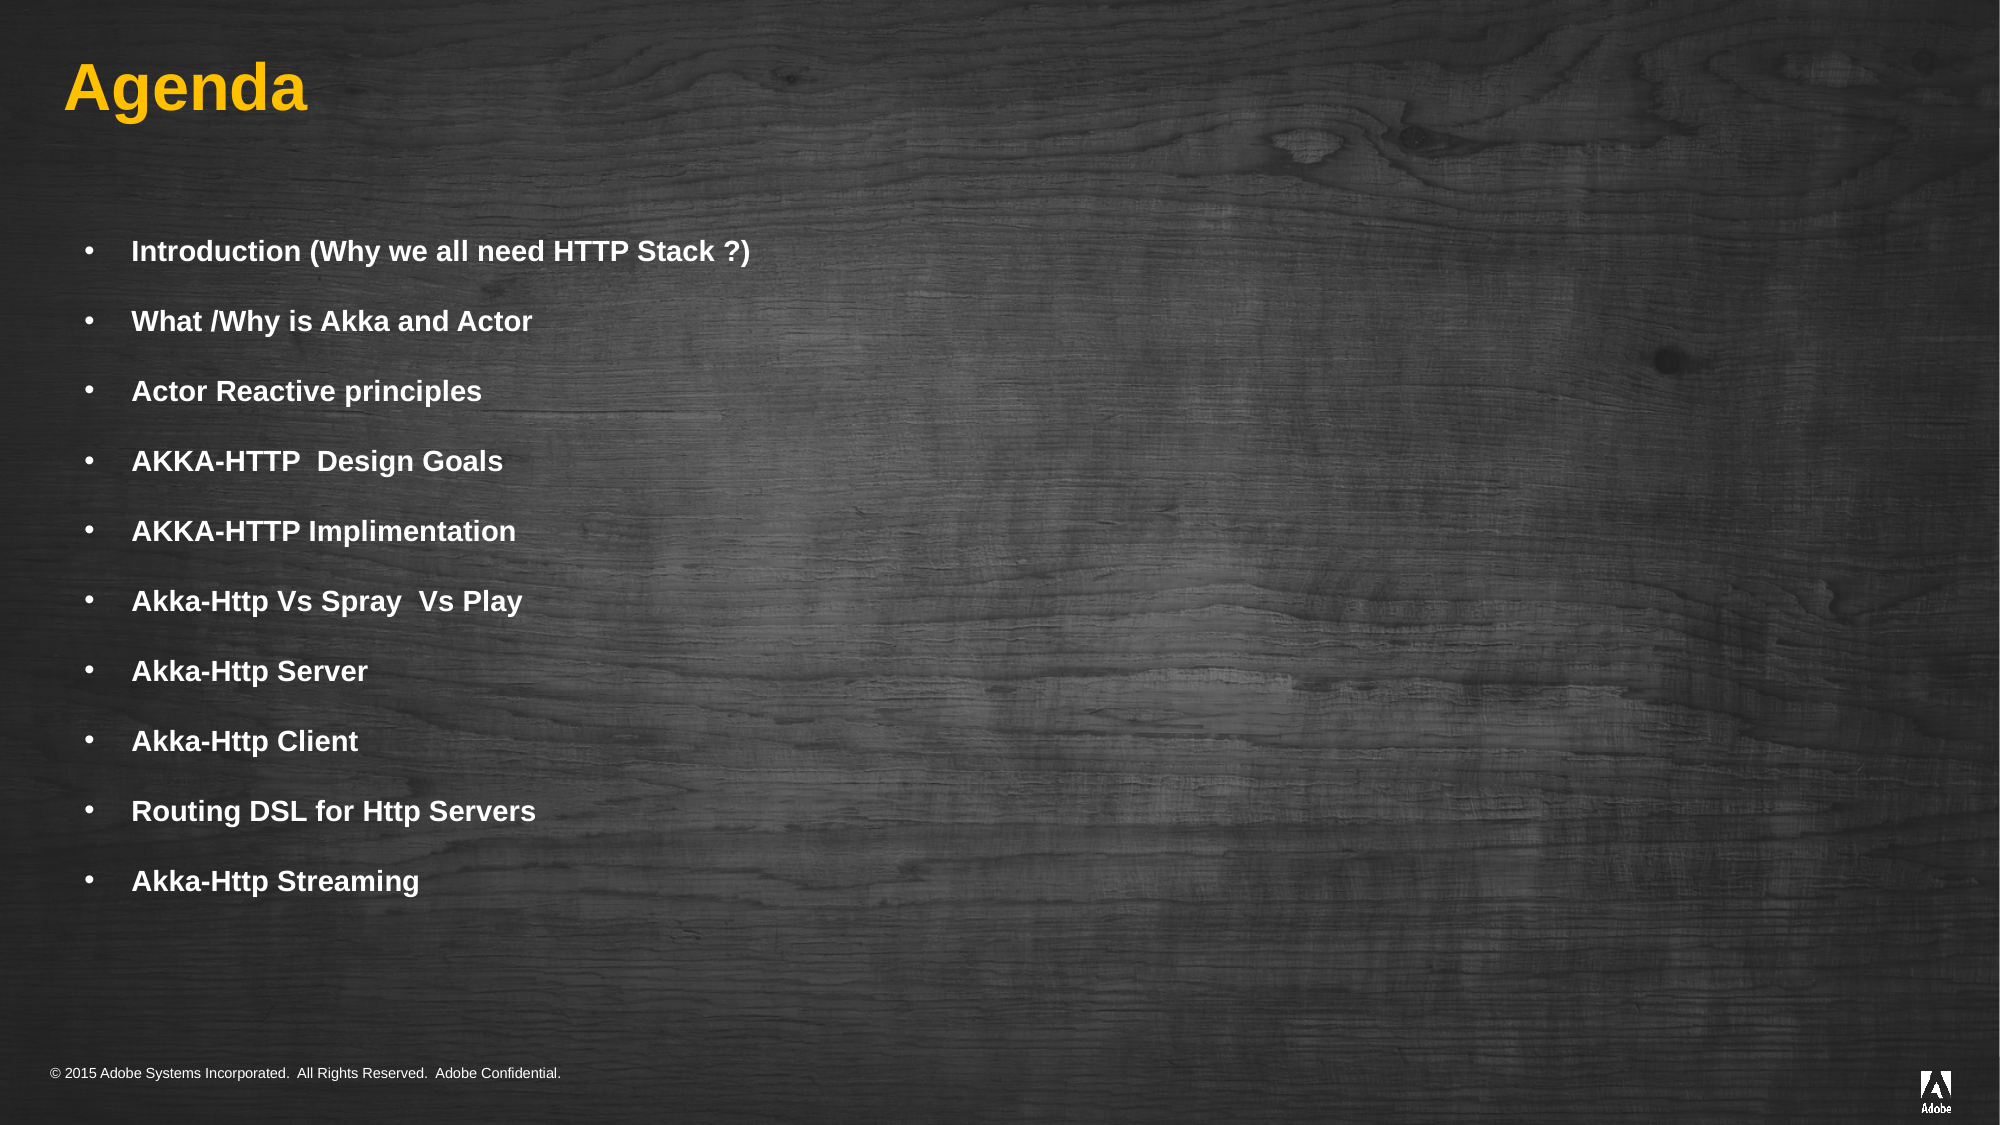

# Agenda
Introduction (Why we all need HTTP Stack ?)
What /Why is Akka and Actor
Actor Reactive principles
AKKA-HTTP  Design Goals
AKKA-HTTP Implimentation
Akka-Http Vs Spray  Vs Play
Akka-Http Server
Akka-Http Client
Routing DSL for Http Servers
Akka-Http Streaming